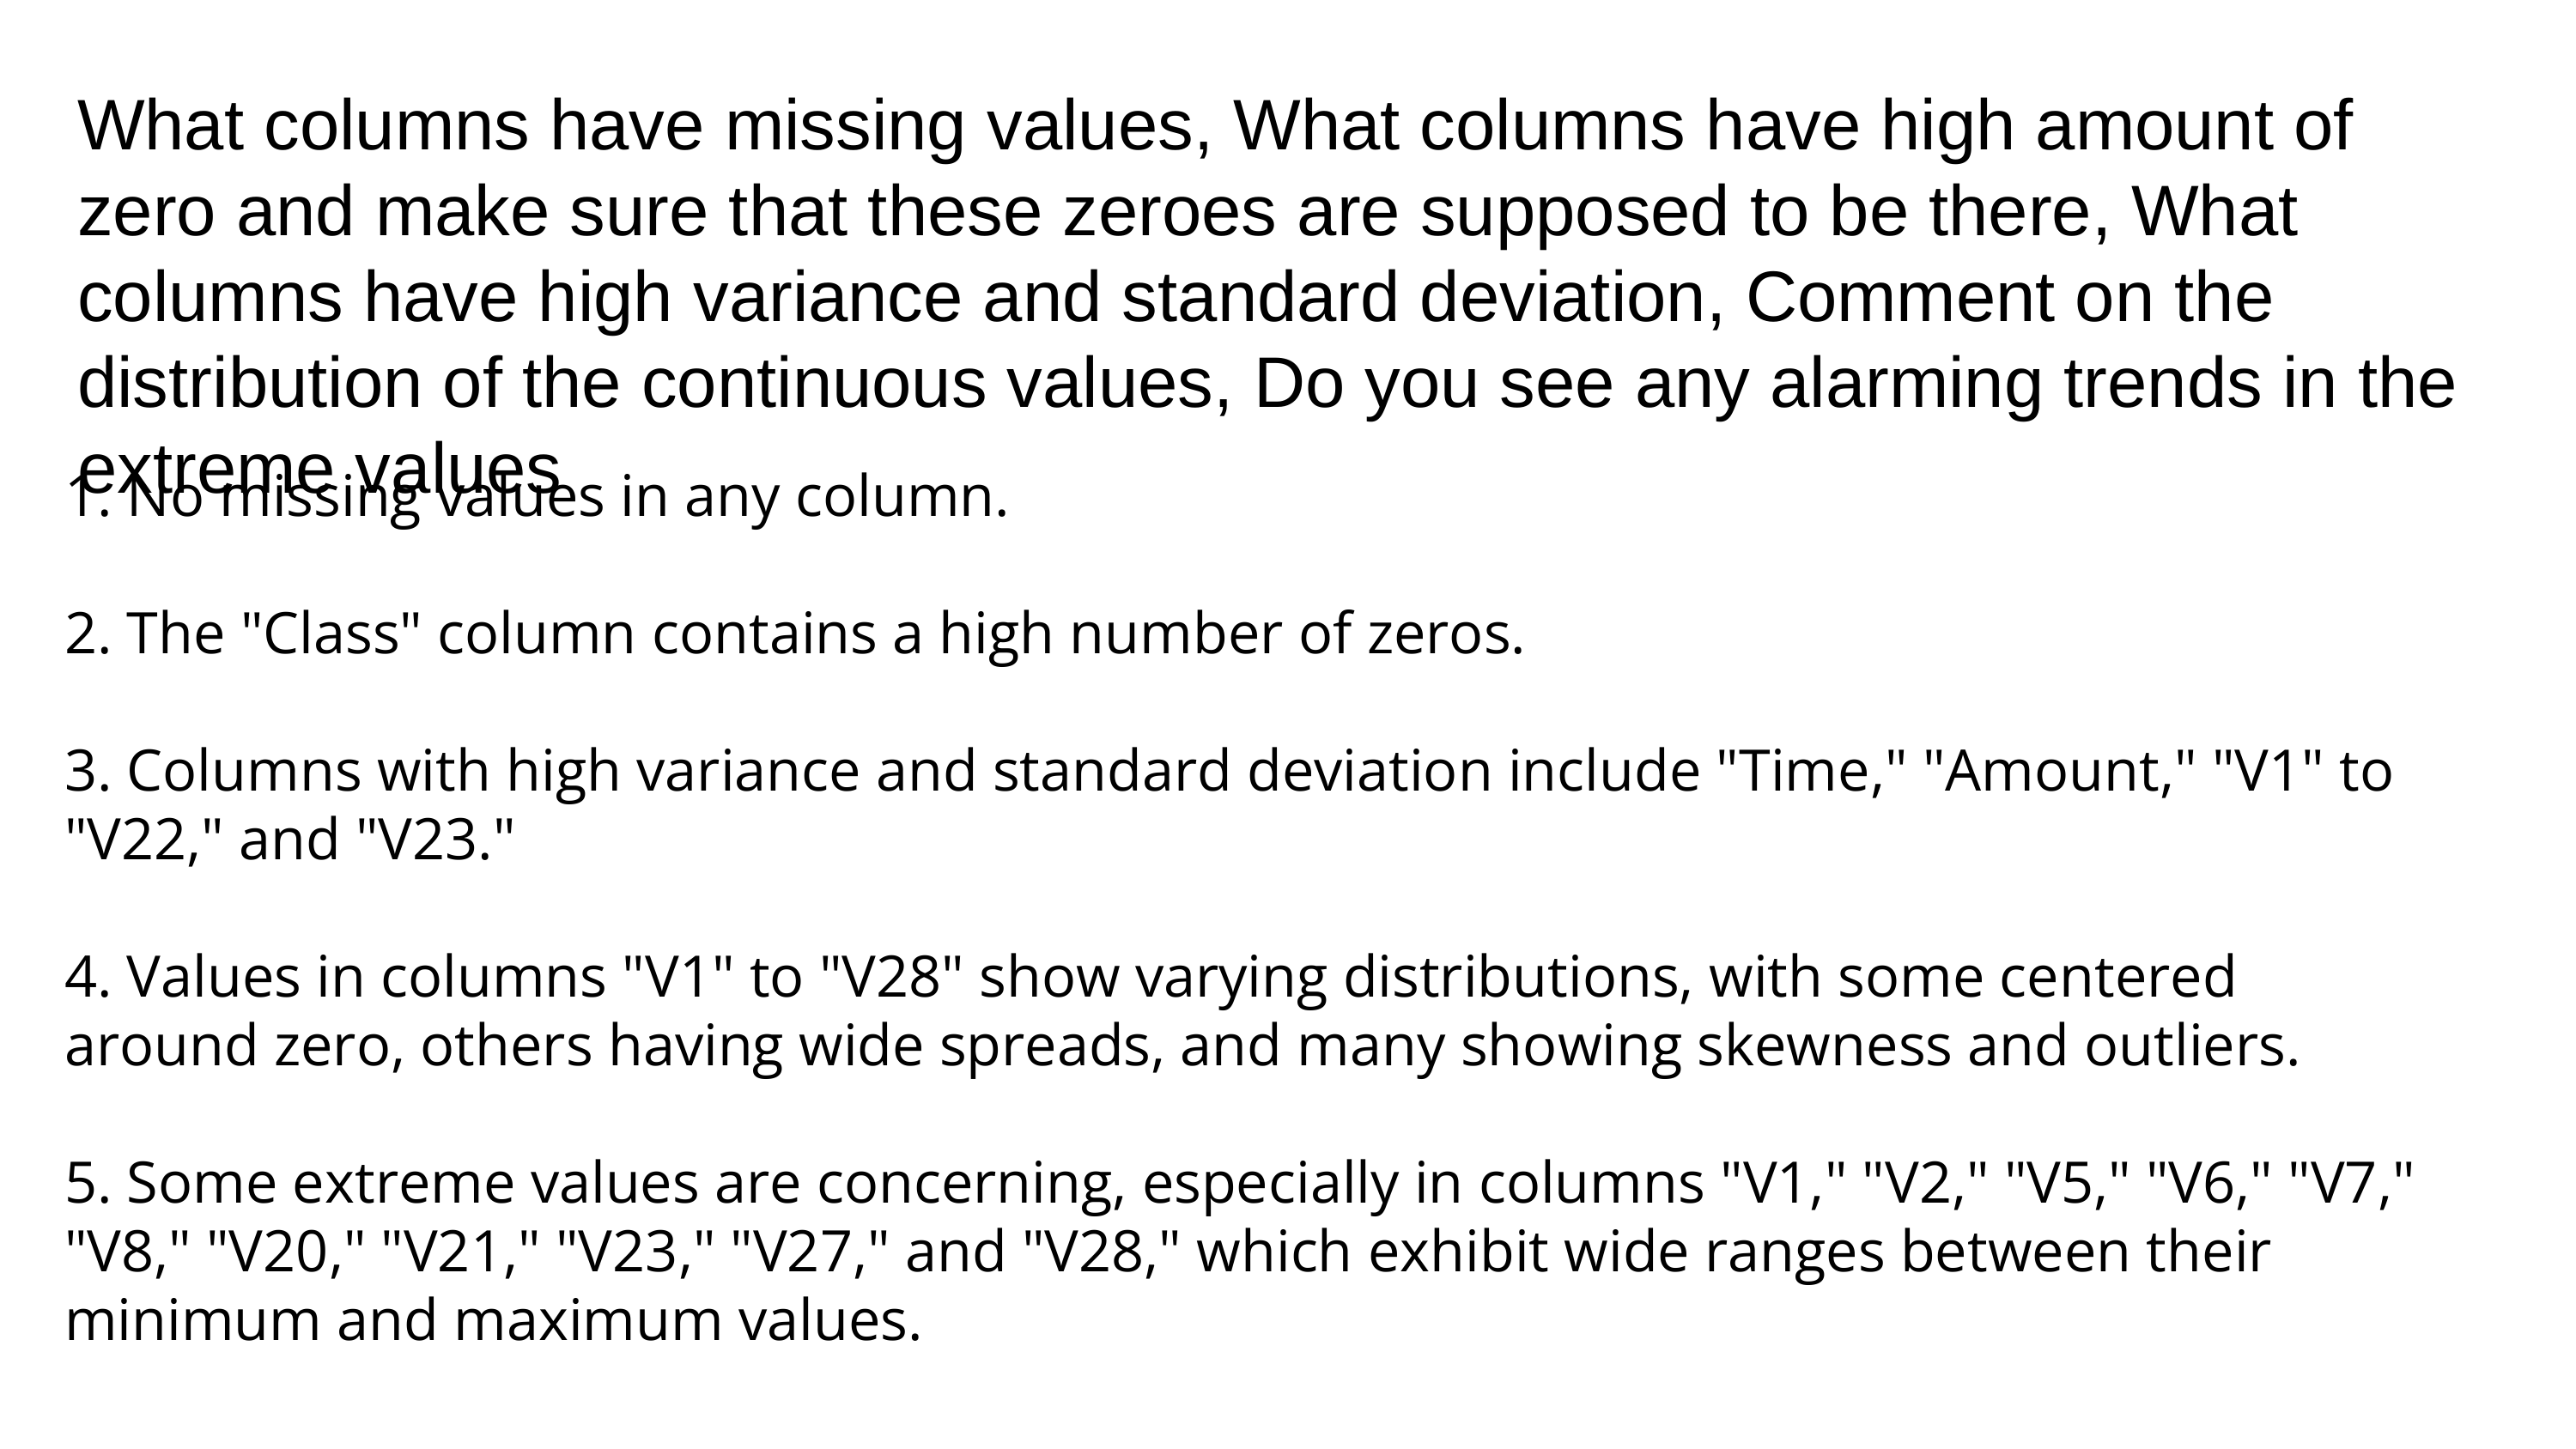

What columns have missing values, What columns have high amount of zero and make sure that these zeroes are supposed to be there, What columns have high variance and standard deviation, Comment on the distribution of the continuous values, Do you see any alarming trends in the extreme values
1. No missing values in any column.

2. The "Class" column contains a high number of zeros.

3. Columns with high variance and standard deviation include "Time," "Amount," "V1" to "V22," and "V23."

4. Values in columns "V1" to "V28" show varying distributions, with some centered around zero, others having wide spreads, and many showing skewness and outliers.

5. Some extreme values are concerning, especially in columns "V1," "V2," "V5," "V6," "V7," "V8," "V20," "V21," "V23," "V27," and "V28," which exhibit wide ranges between their minimum and maximum values.